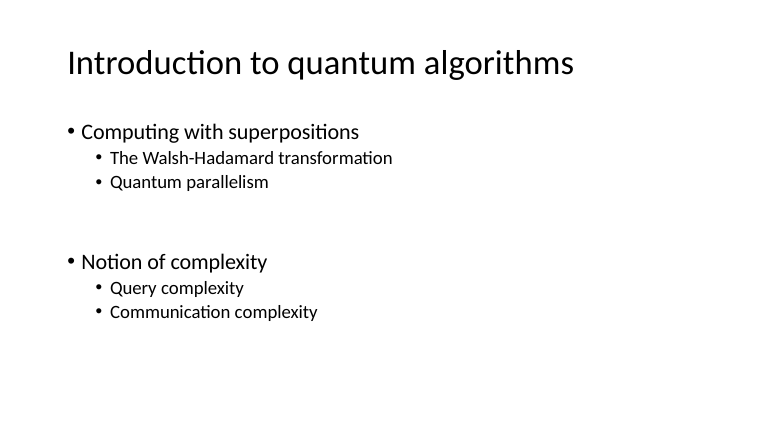

# Introduction to quantum algorithms
Computing with superpositions
The Walsh-Hadamard transformation
Quantum parallelism

Notion of complexity
Query complexity
Communication complexity